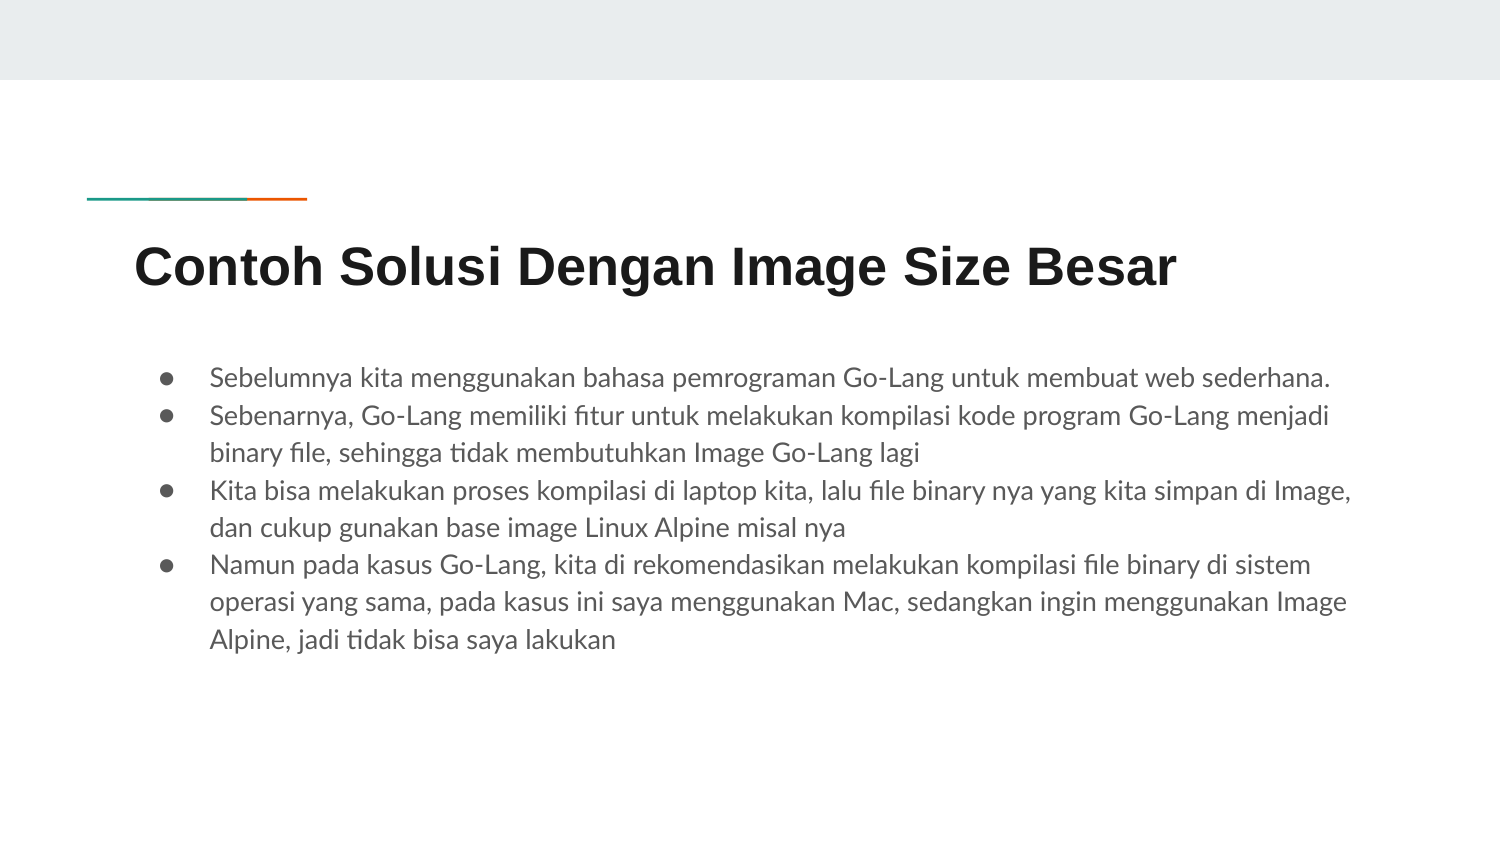

# Contoh Solusi Dengan Image Size Besar
Sebelumnya kita menggunakan bahasa pemrograman Go-Lang untuk membuat web sederhana.
Sebenarnya, Go-Lang memiliki fitur untuk melakukan kompilasi kode program Go-Lang menjadi binary file, sehingga tidak membutuhkan Image Go-Lang lagi
Kita bisa melakukan proses kompilasi di laptop kita, lalu file binary nya yang kita simpan di Image, dan cukup gunakan base image Linux Alpine misal nya
Namun pada kasus Go-Lang, kita di rekomendasikan melakukan kompilasi file binary di sistem operasi yang sama, pada kasus ini saya menggunakan Mac, sedangkan ingin menggunakan Image Alpine, jadi tidak bisa saya lakukan